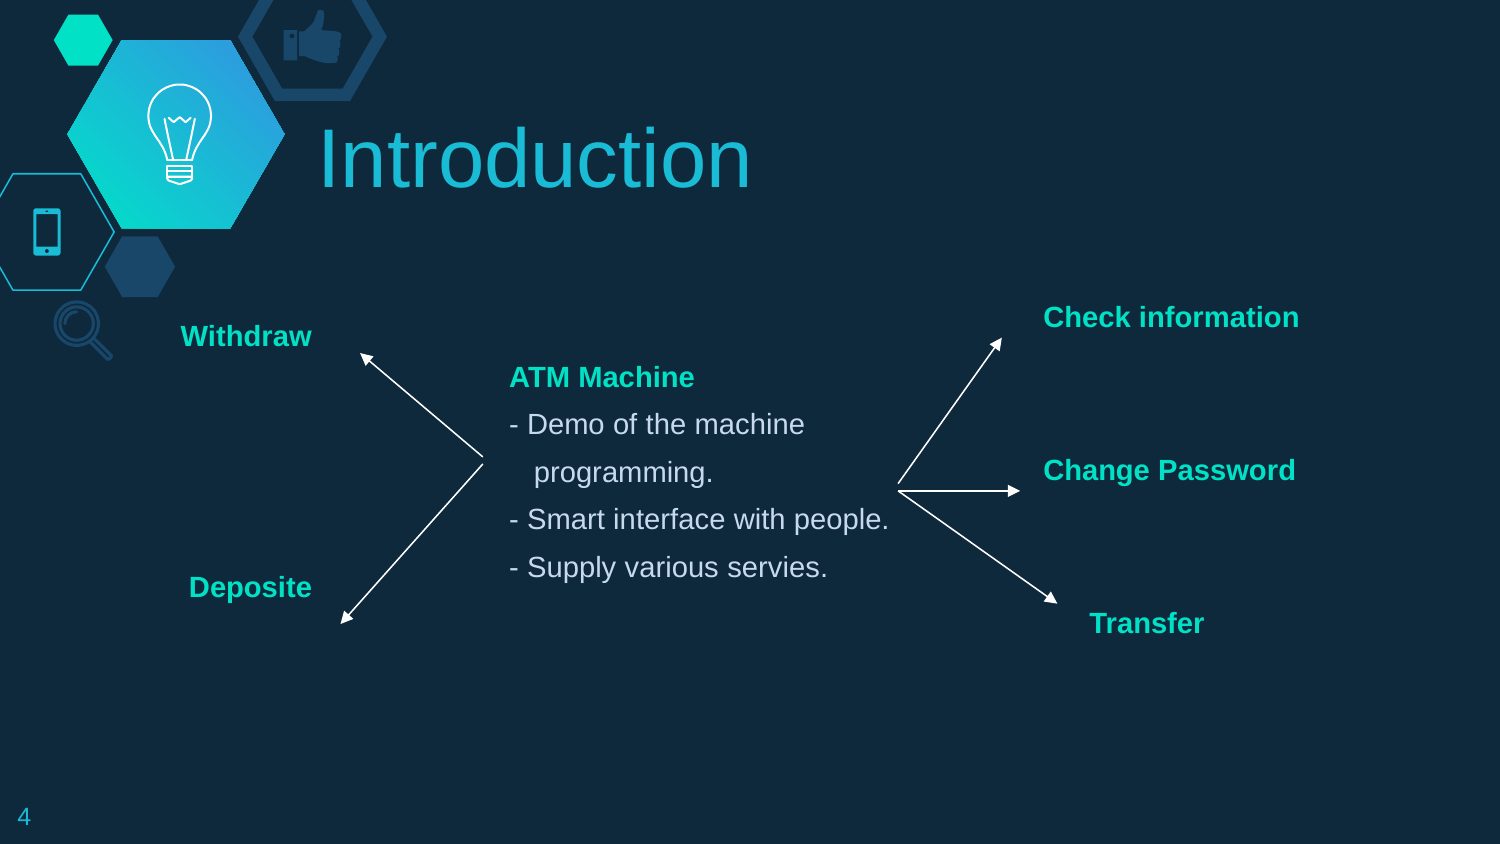

# Introduction
Check information
Withdraw
ATM Machine
- Demo of the machine
   programming.
- Smart interface with people.
- Supply various servies.

Change Password
Deposite
Transfer
4